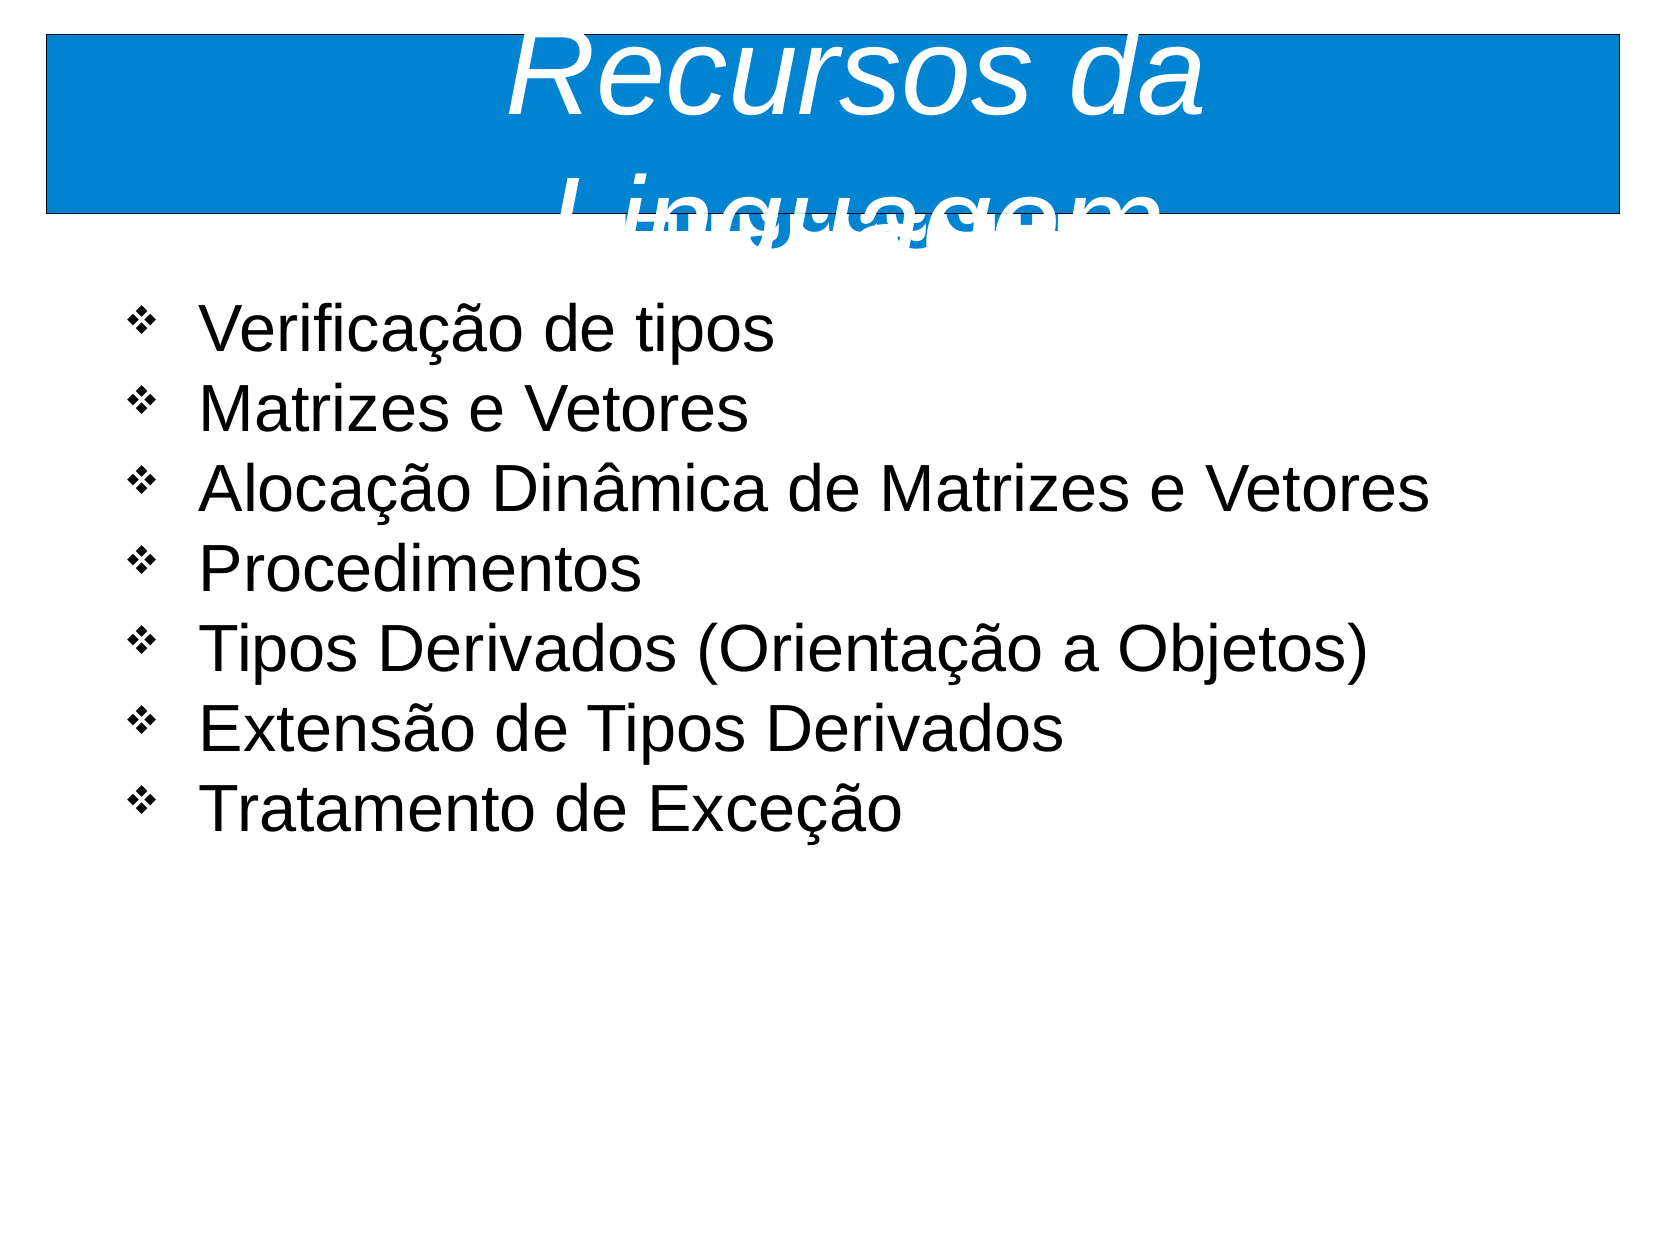

Recursos da Linguagem

Recursos da Linguagem
Verificação de tipos
Matrizes e Vetores
Alocação Dinâmica de Matrizes e Vetores
Procedimentos
Tipos Derivados (Orientação a Objetos)
Extensão de Tipos Derivados
Tratamento de Exceção